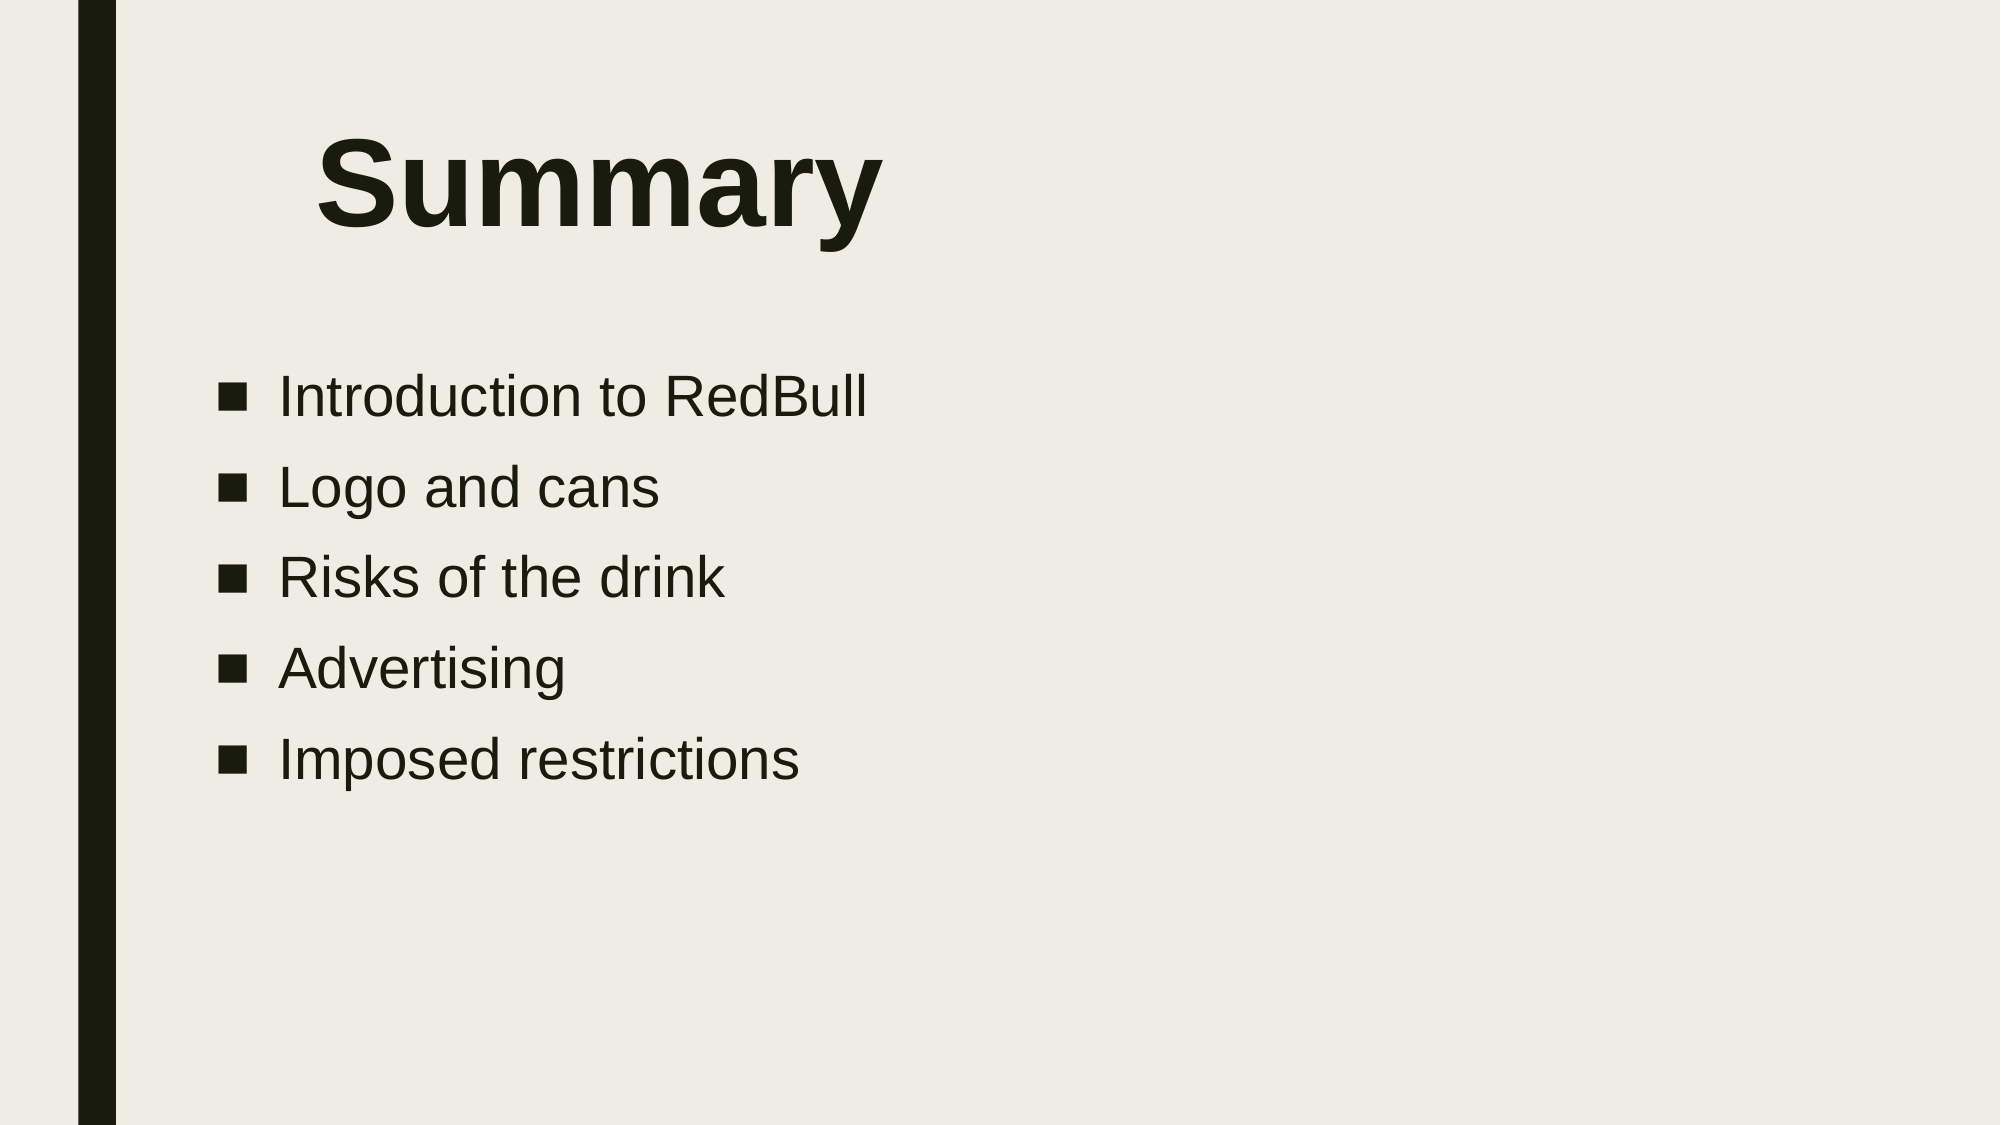

# Summary
Introduction to RedBull
Logo and cans
Risks of the drink
Advertising
Imposed restrictions